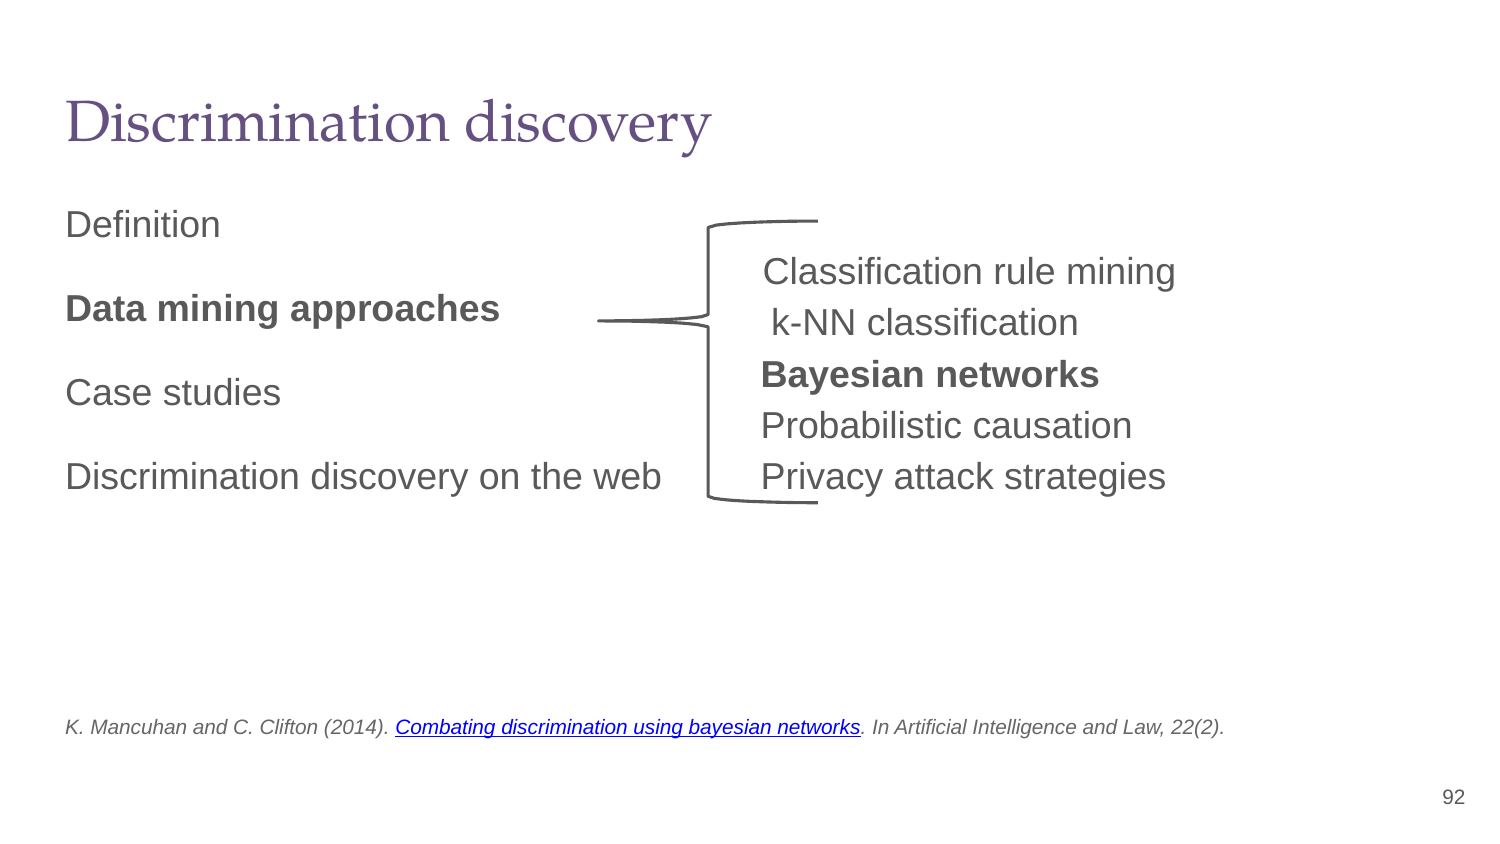

# Discrimination discovery
Definition

Classification rule mining  k-NN classification  Bayesian networks  Probabilistic causation  Privacy attack strategies
Data mining approaches
Case studies
Discrimination discovery on the web
K. Mancuhan and C. Clifton (2014). Combating discrimination using bayesian networks. In Artificial Intelligence and Law, 22(2).
92